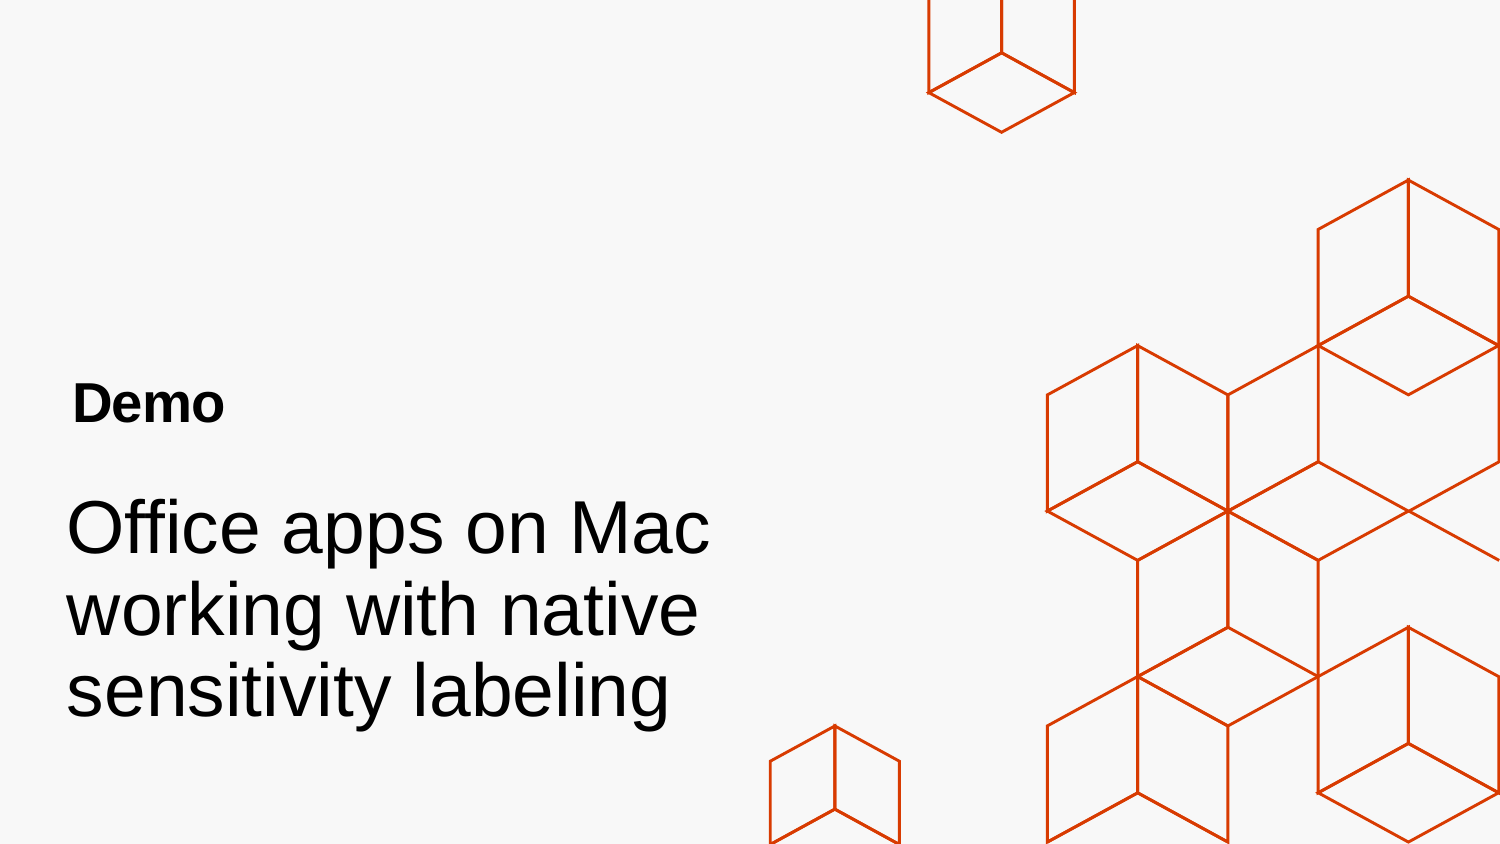

# Demo
Office apps on Mac working with native sensitivity labeling